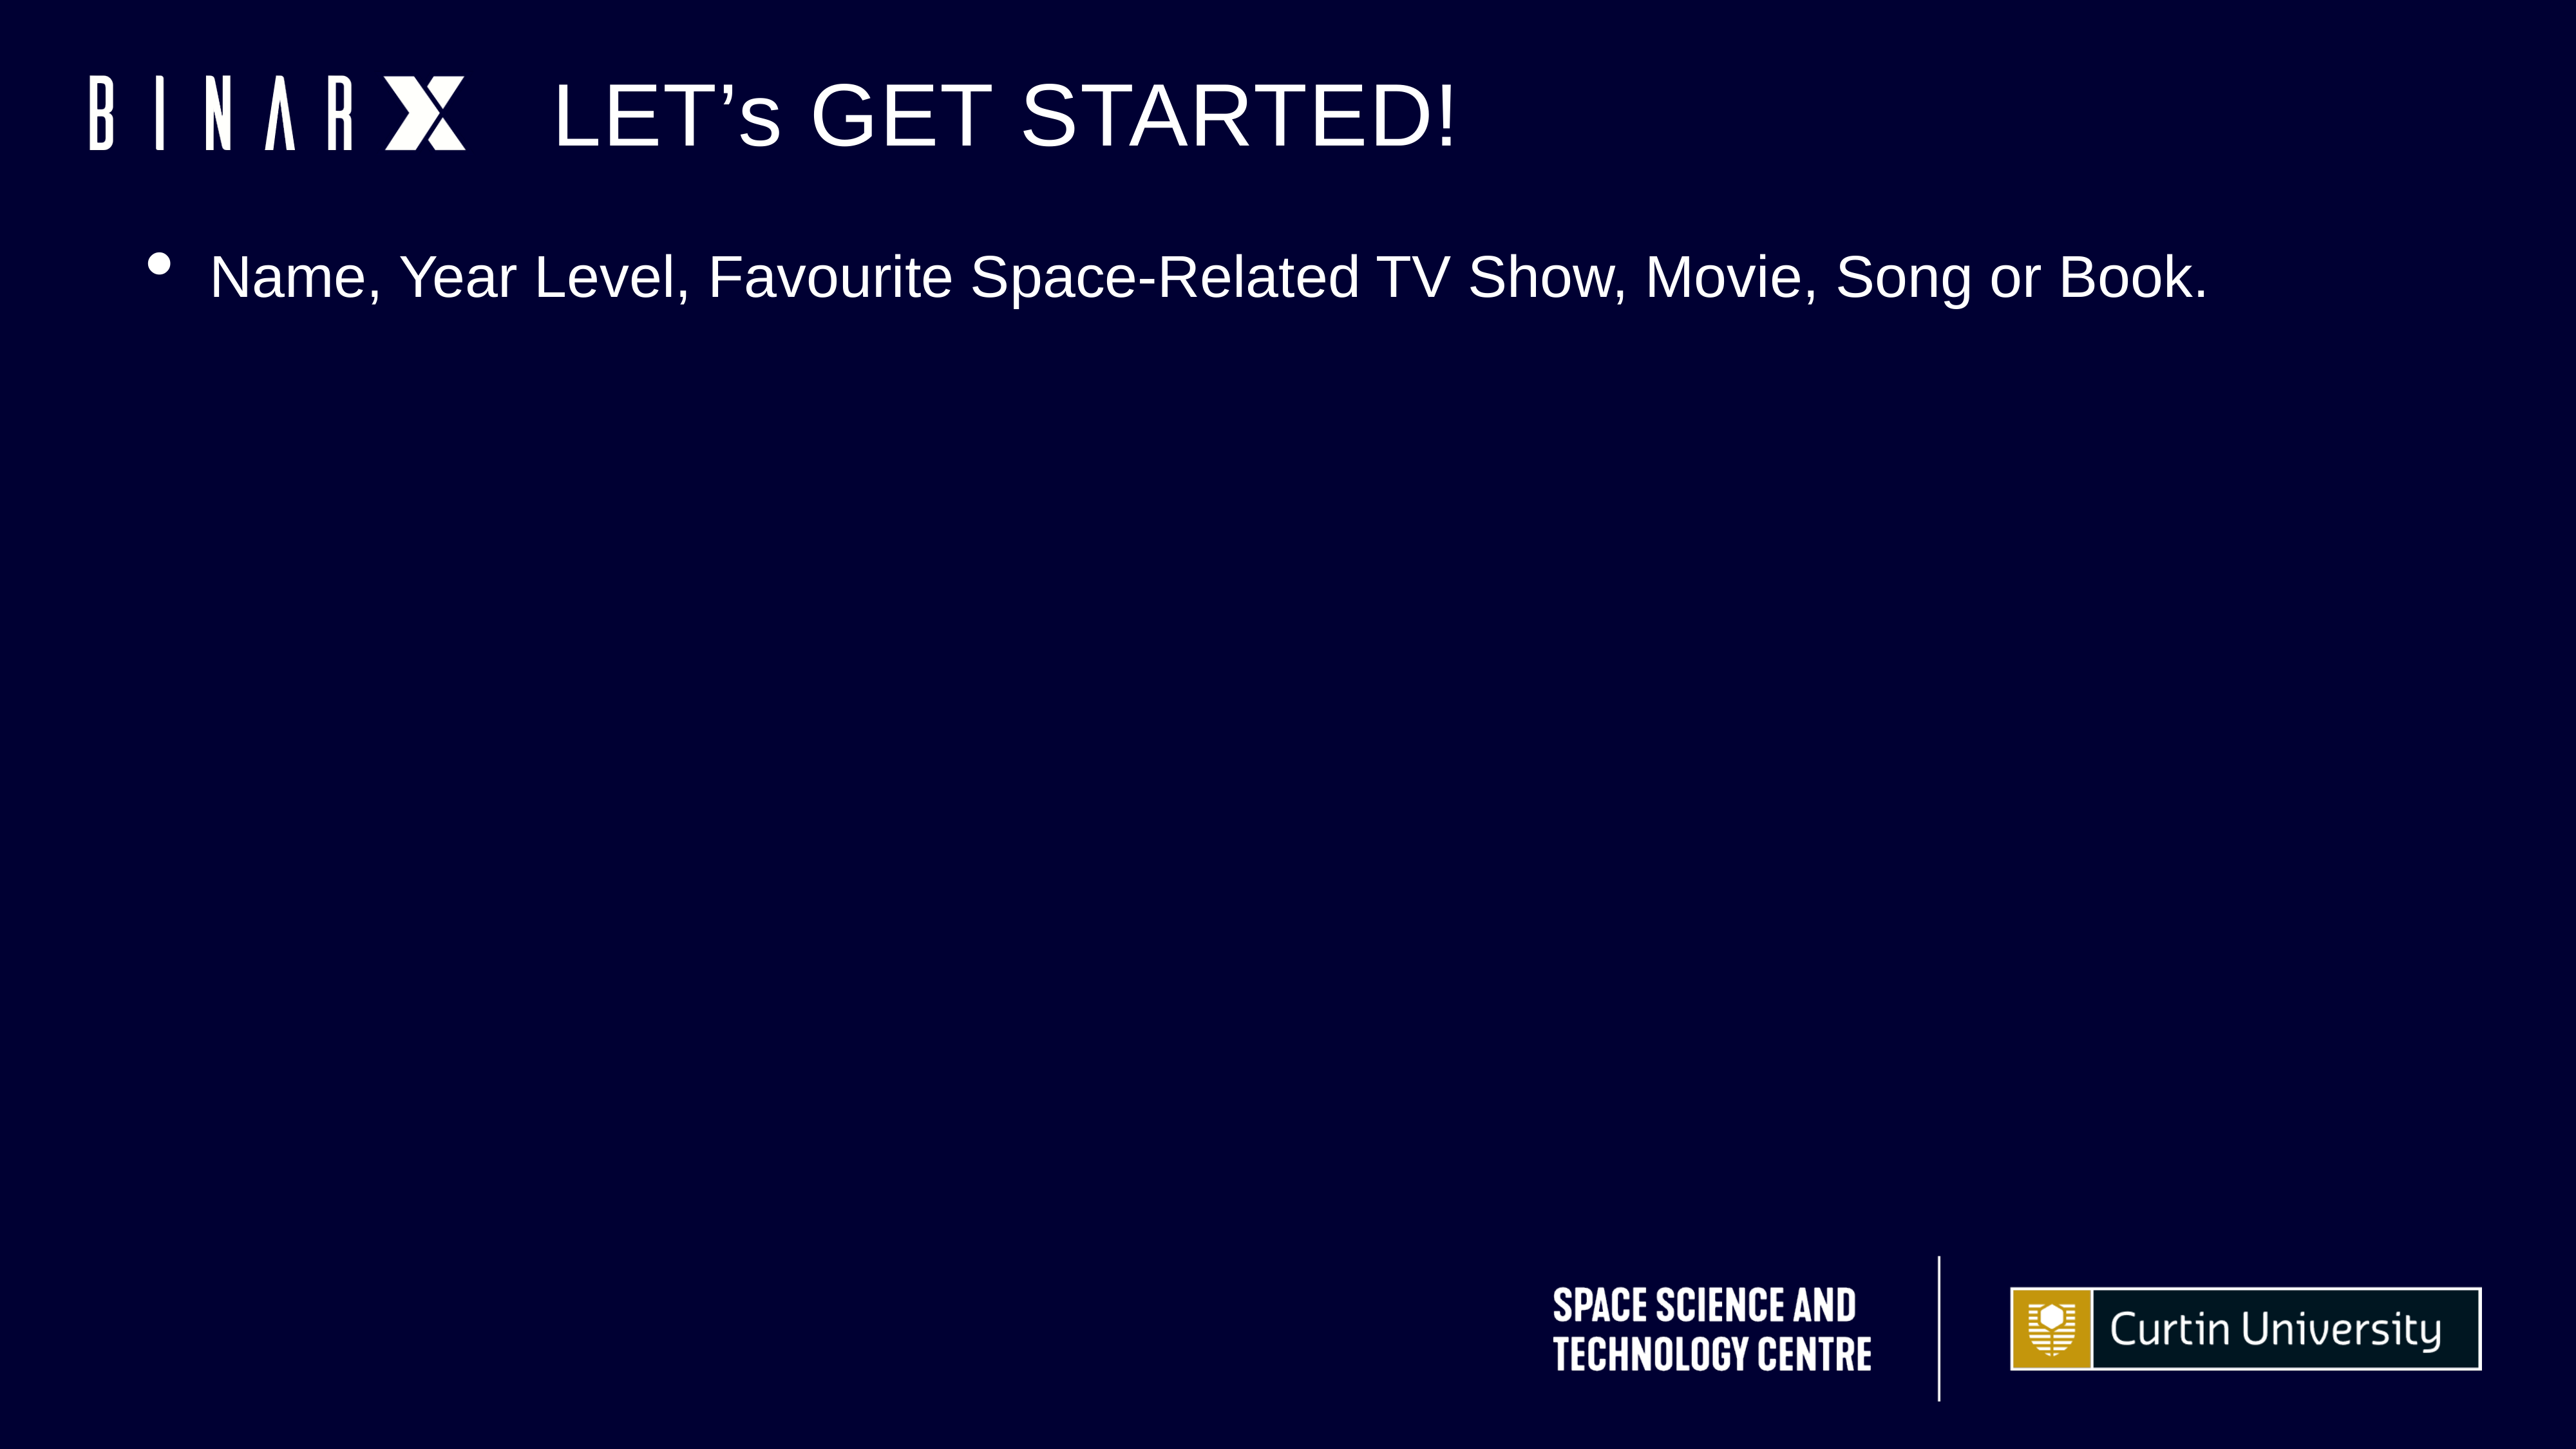

LET’s GET STARTED!
Name, Year Level, Favourite Space-Related TV Show, Movie, Song or Book.